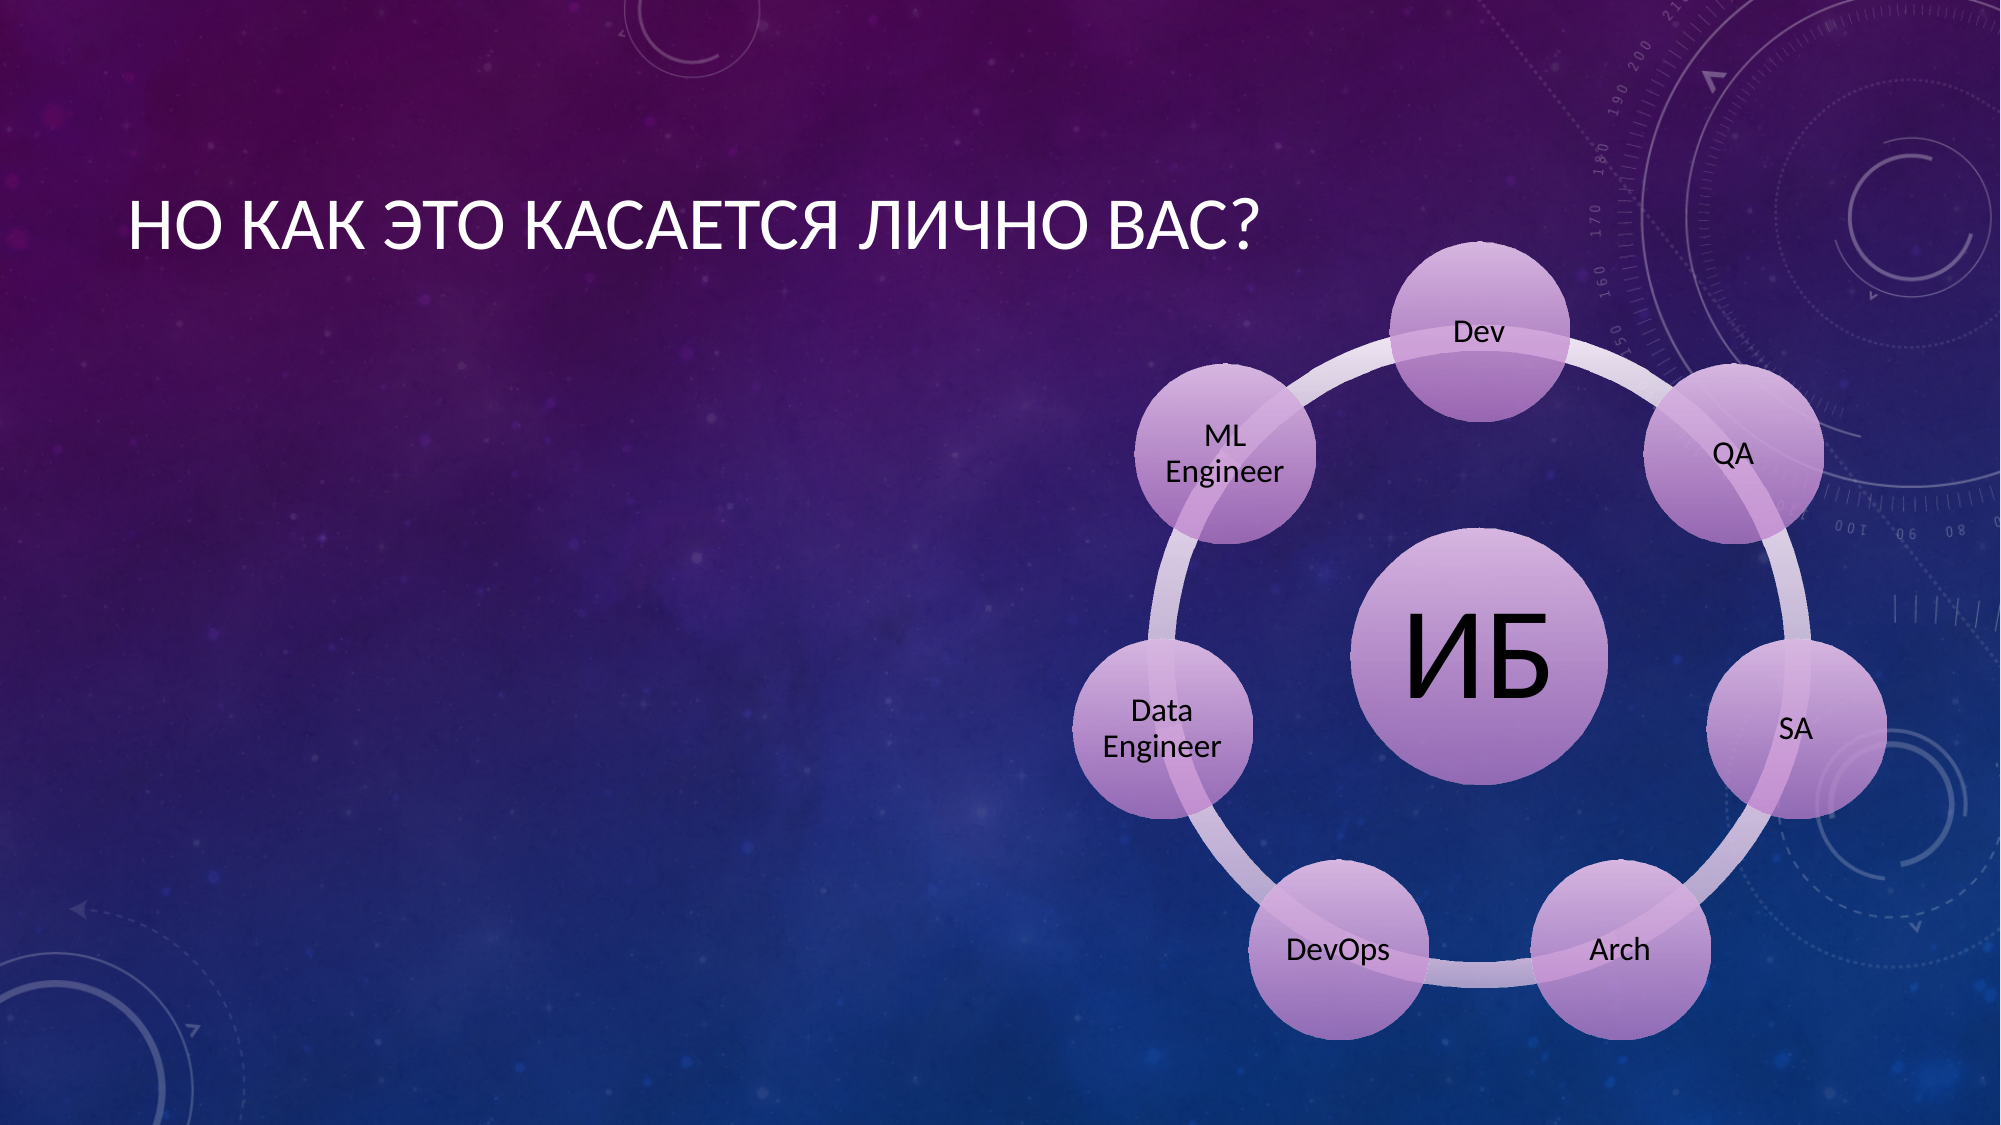

# Но как это касается лично вас?
ИБ
Dev
QA
SA
Arch
DevOps
Data Engineer
ML Engineer